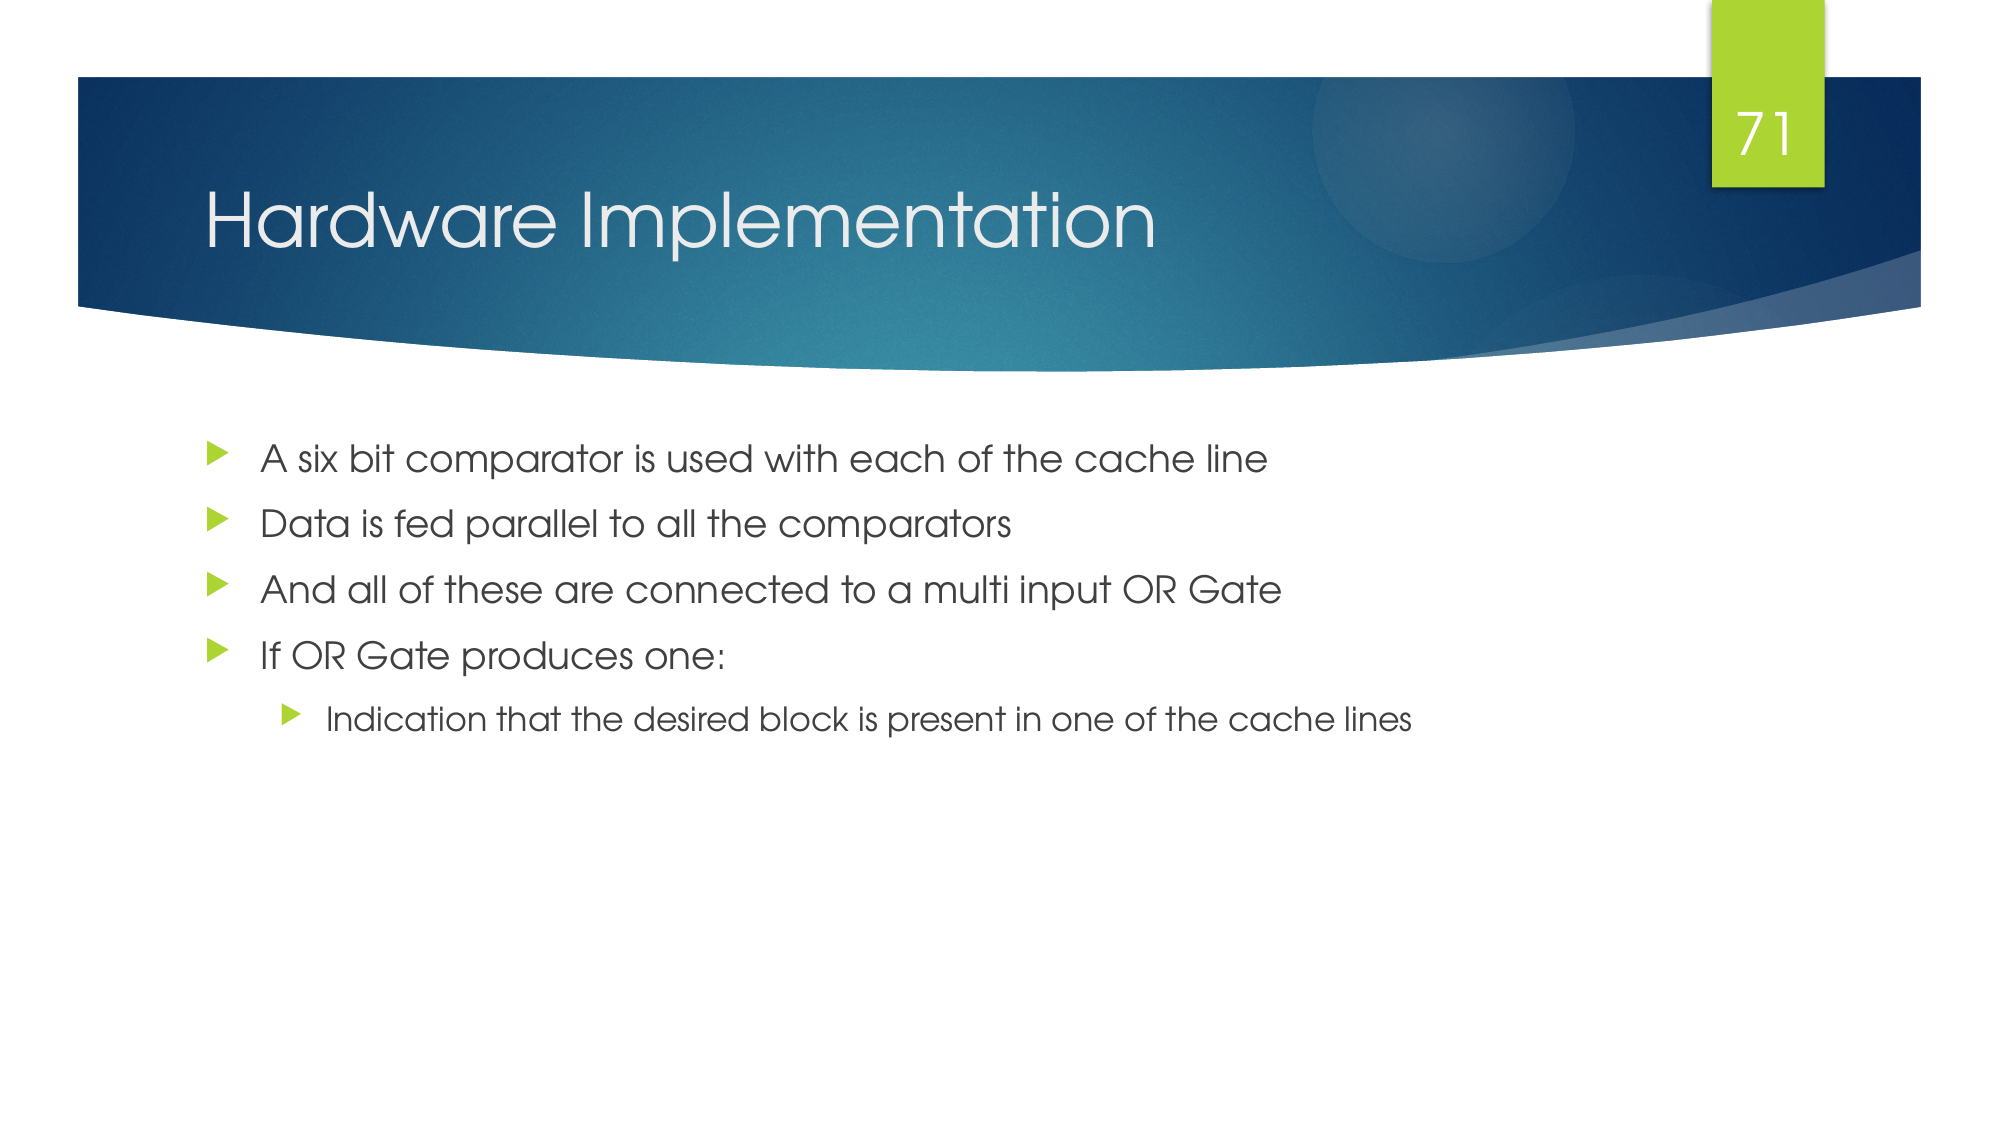

71
# Hardware Implementation
A six bit comparator is used with each of the cache line
Data is fed parallel to all the comparators
And all of these are connected to a multi input OR Gate
If OR Gate produces one:
Indication that the desired block is present in one of the cache lines